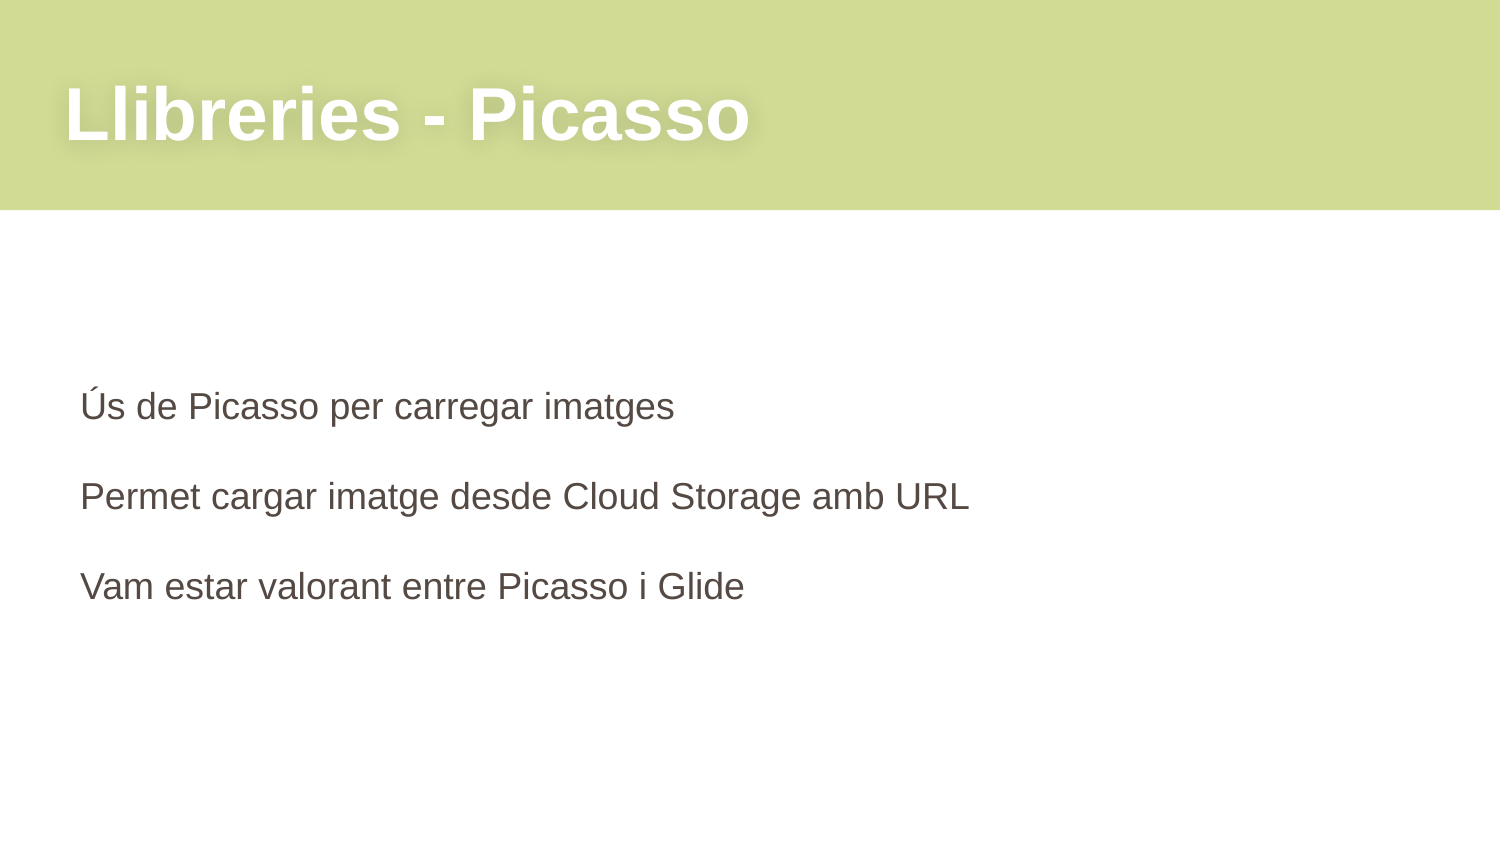

Llibreries - Picasso
Ús de Picasso per carregar imatges

Permet cargar imatge desde Cloud Storage amb URL

Vam estar valorant entre Picasso i Glide